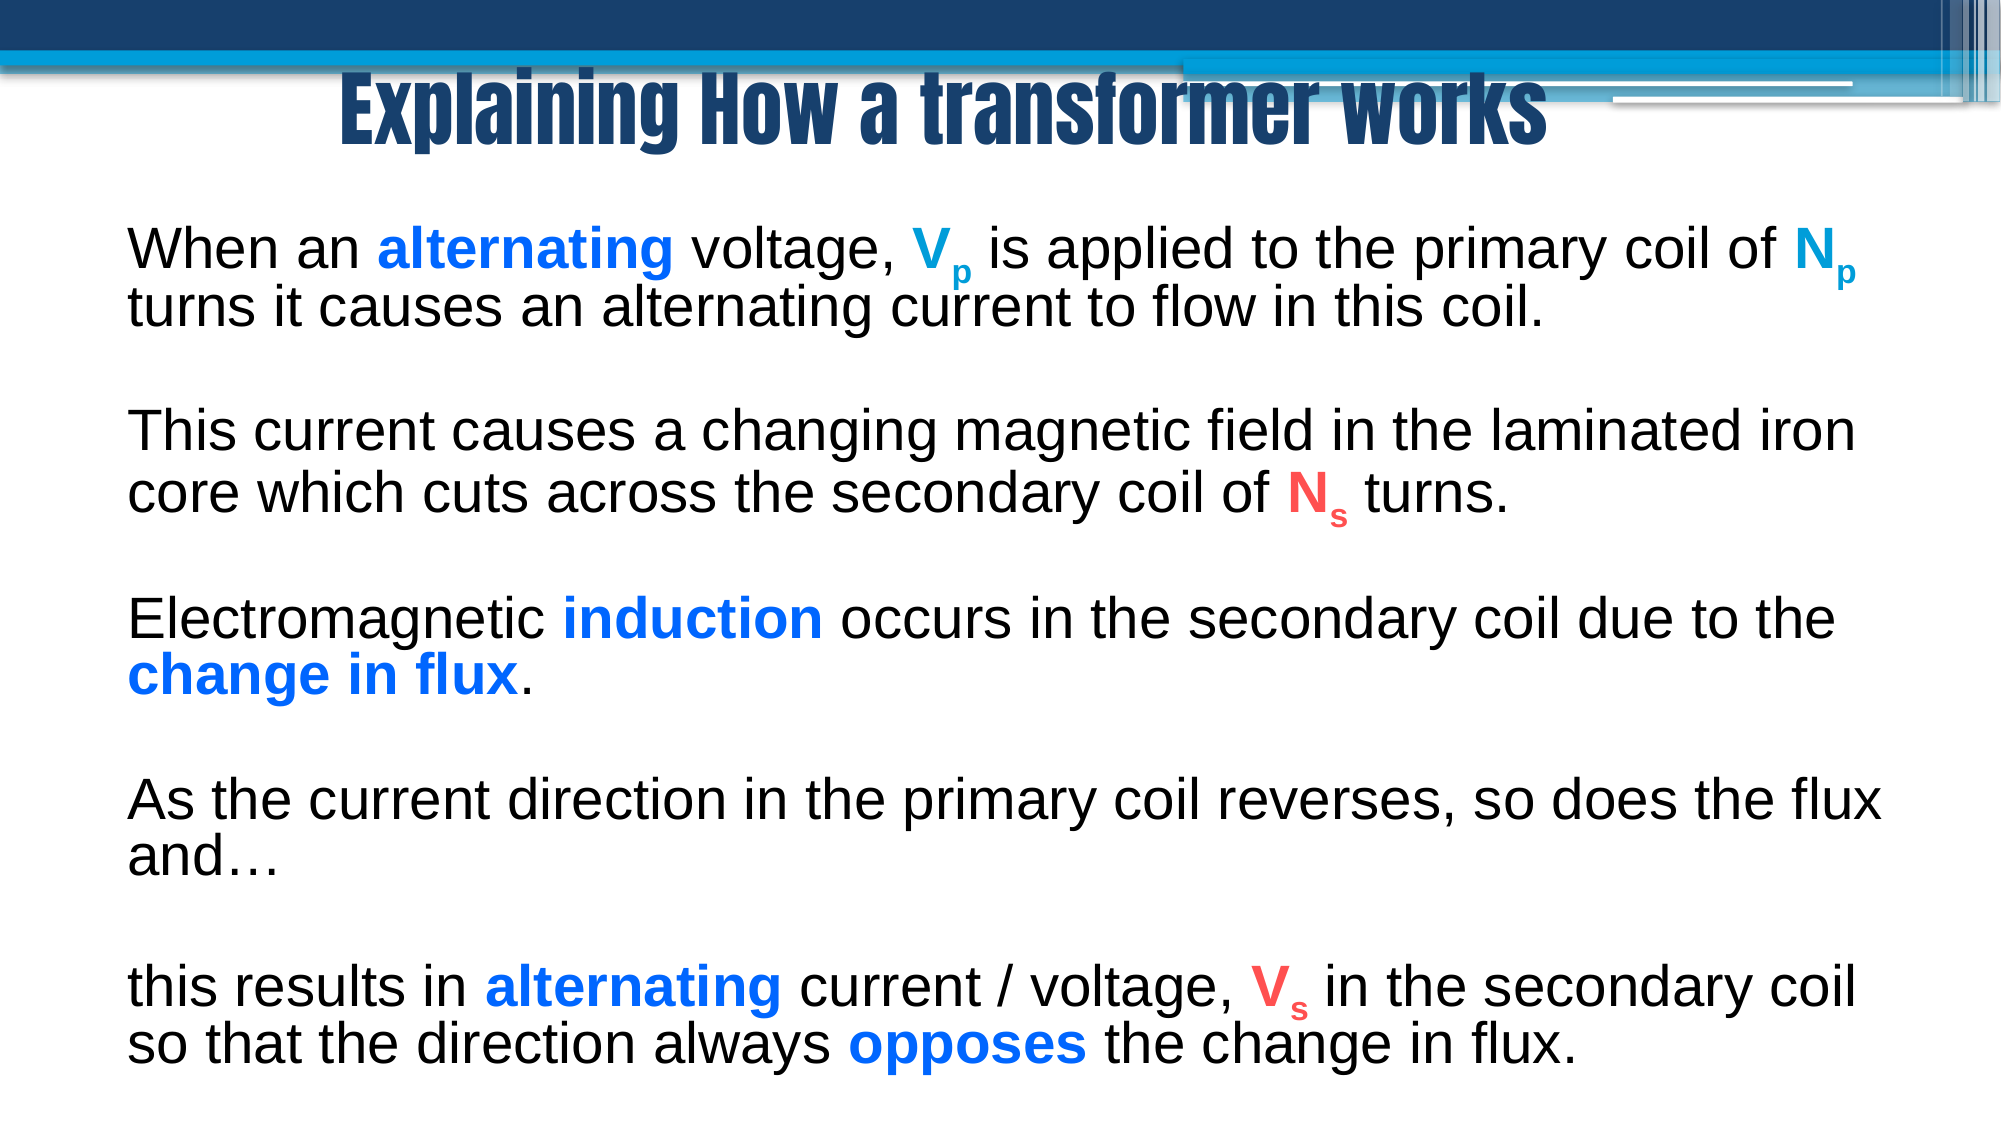

# Explaining How a transformer works
When an alternating voltage, Vp is applied to the primary coil of Np turns it causes an alternating current to flow in this coil.

This current causes a changing magnetic field in the laminated iron core which cuts across the secondary coil of Ns turns.

Electromagnetic induction occurs in the secondary coil due to the change in flux.

As the current direction in the primary coil reverses, so does the flux and…

this results in alternating current / voltage, Vs in the secondary coil so that the direction always opposes the change in flux.